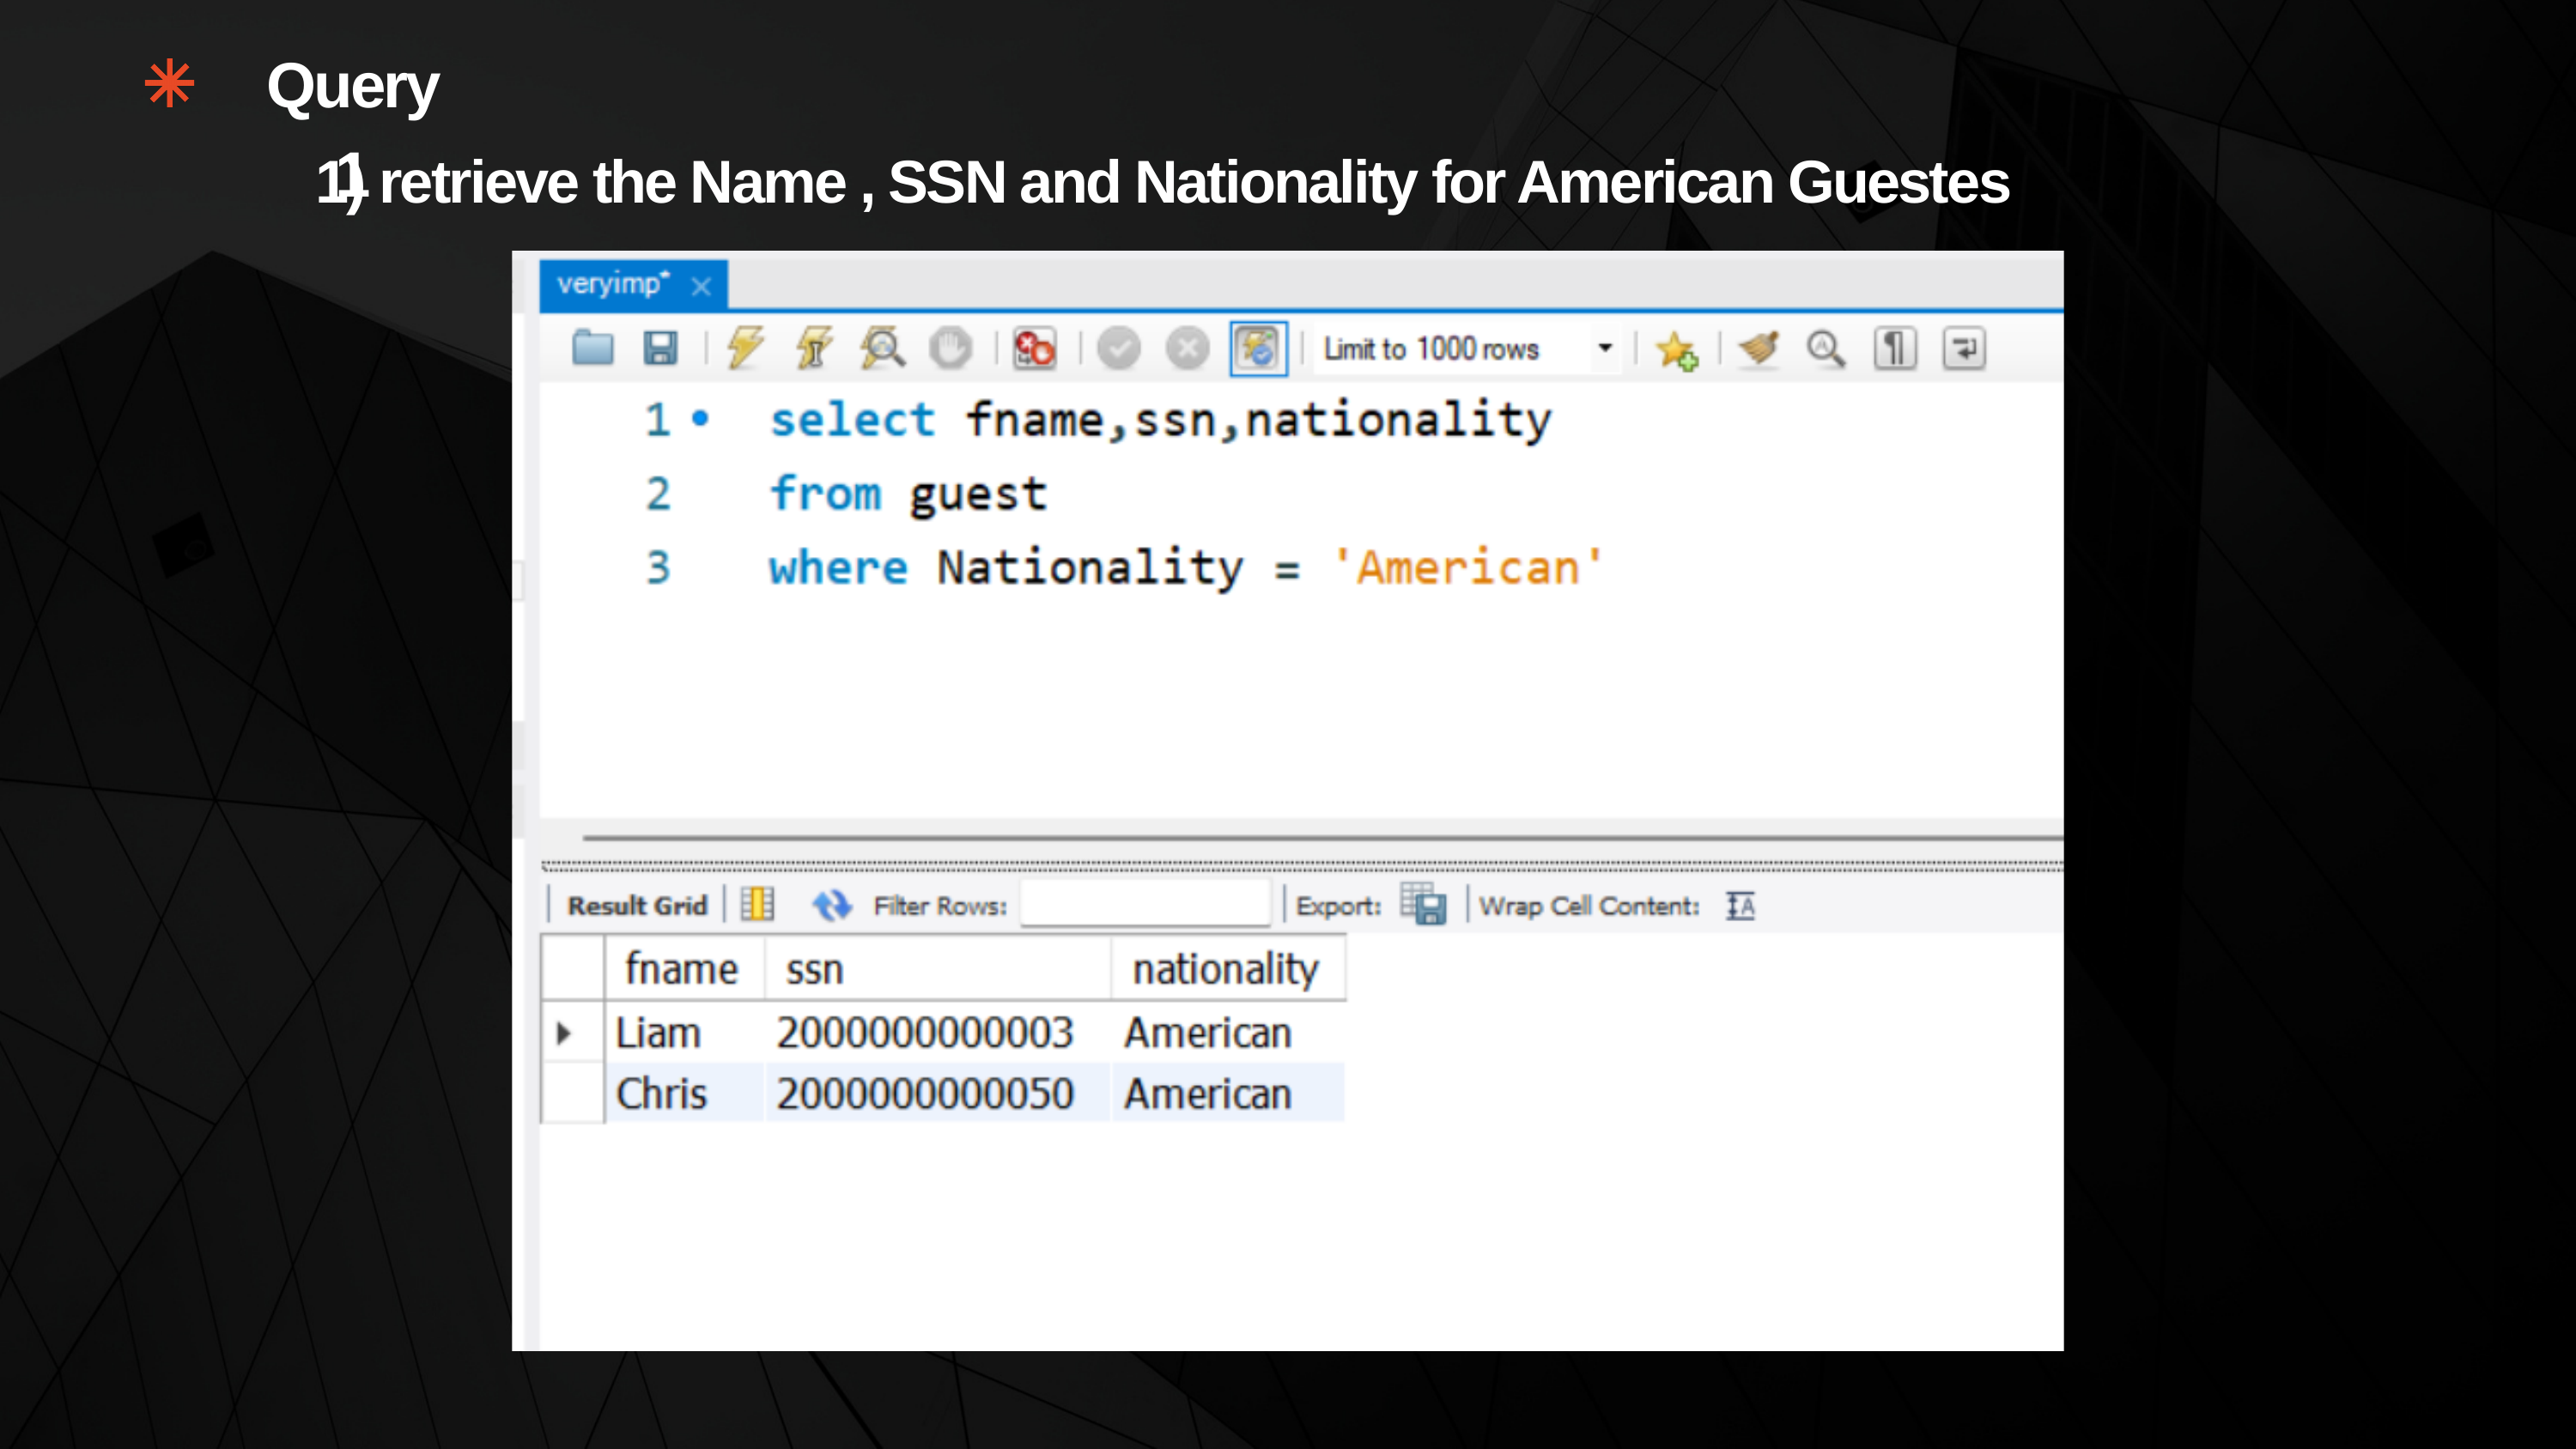

Query 1

1) retrieve the Name , SSN and Nationality for American Guestes